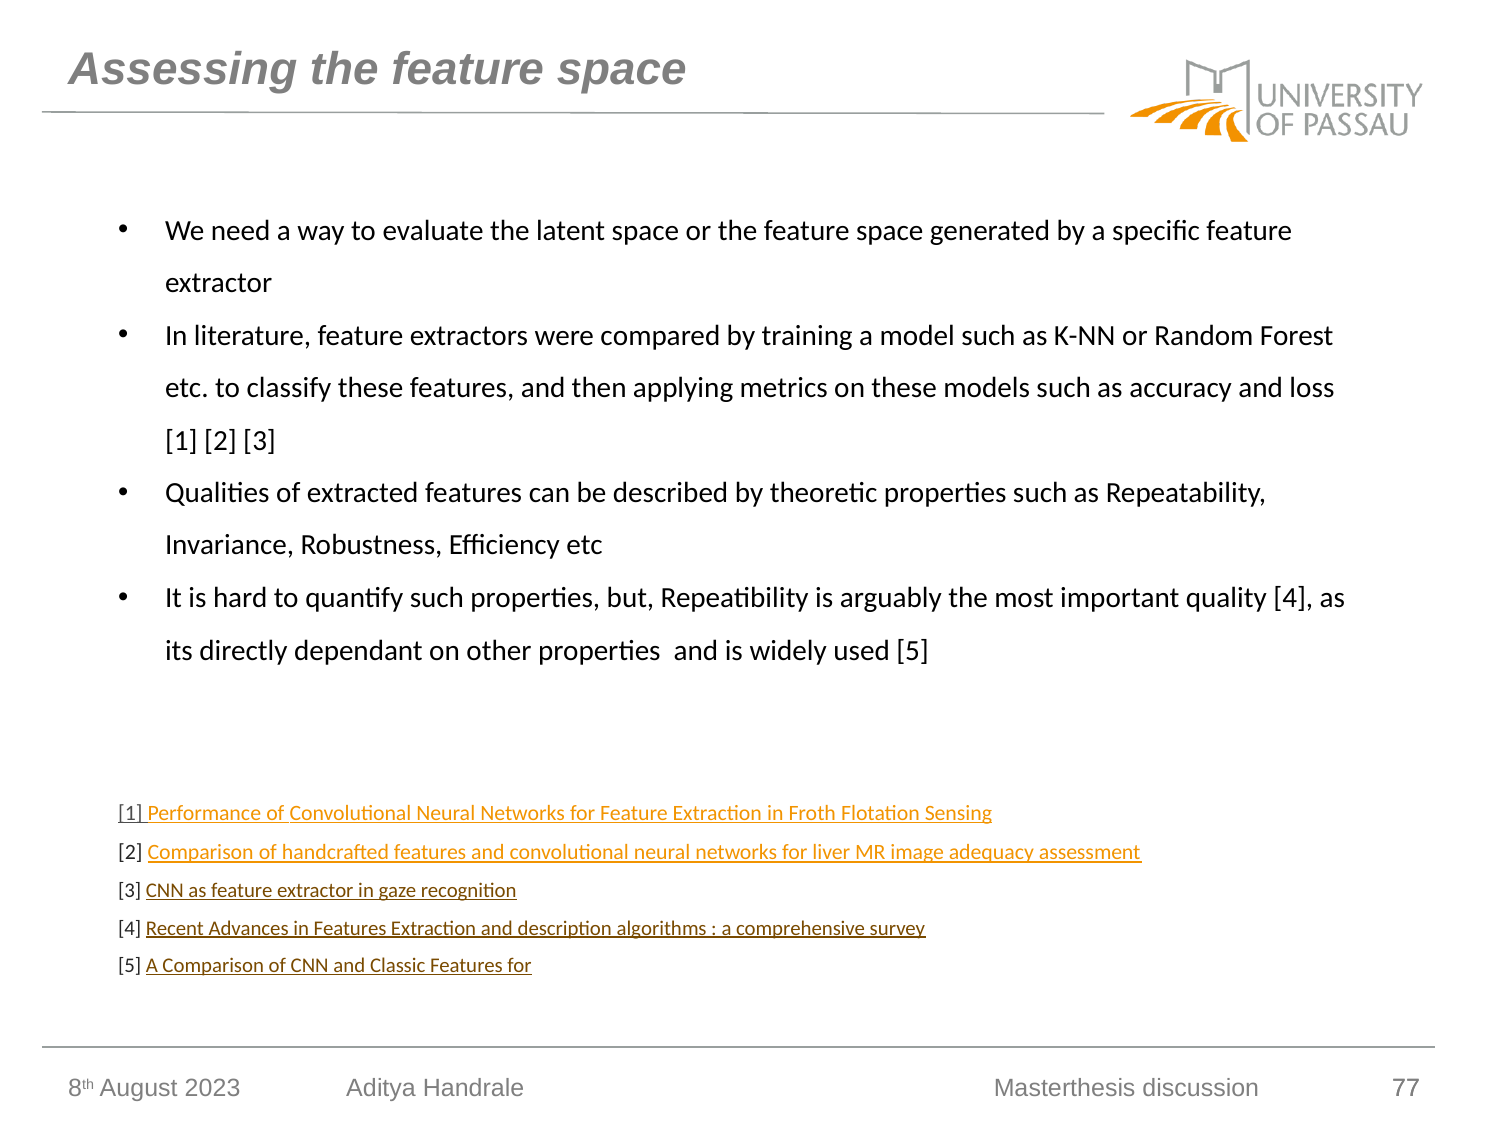

# Assessing the feature space

We need a way to evaluate the latent space or the feature space generated by a specific feature extractor
In literature, feature extractors were compared by training a model such as K-NN or Random Forest etc. to classify these features, and then applying metrics on these models such as accuracy and loss [1] [2] [3]
Qualities of extracted features can be described by theoretic properties such as Repeatability, Invariance, Robustness, Efficiency etc
It is hard to quantify such properties, but, Repeatibility is arguably the most important quality [4], as its directly dependant on other properties  and is widely used [5]

[1] Performance of Convolutional Neural Networks for Feature Extraction in Froth Flotation Sensing
[2] Comparison of handcrafted features and convolutional neural networks for liver MR image adequacy assessment
[3] CNN as feature extractor in gaze recognition
[4] Recent Advances in Features Extraction and description algorithms : a comprehensive survey
[5] A Comparison of CNN and Classic Features for
8th August 2023
Aditya Handrale
Masterthesis discussion
77
77